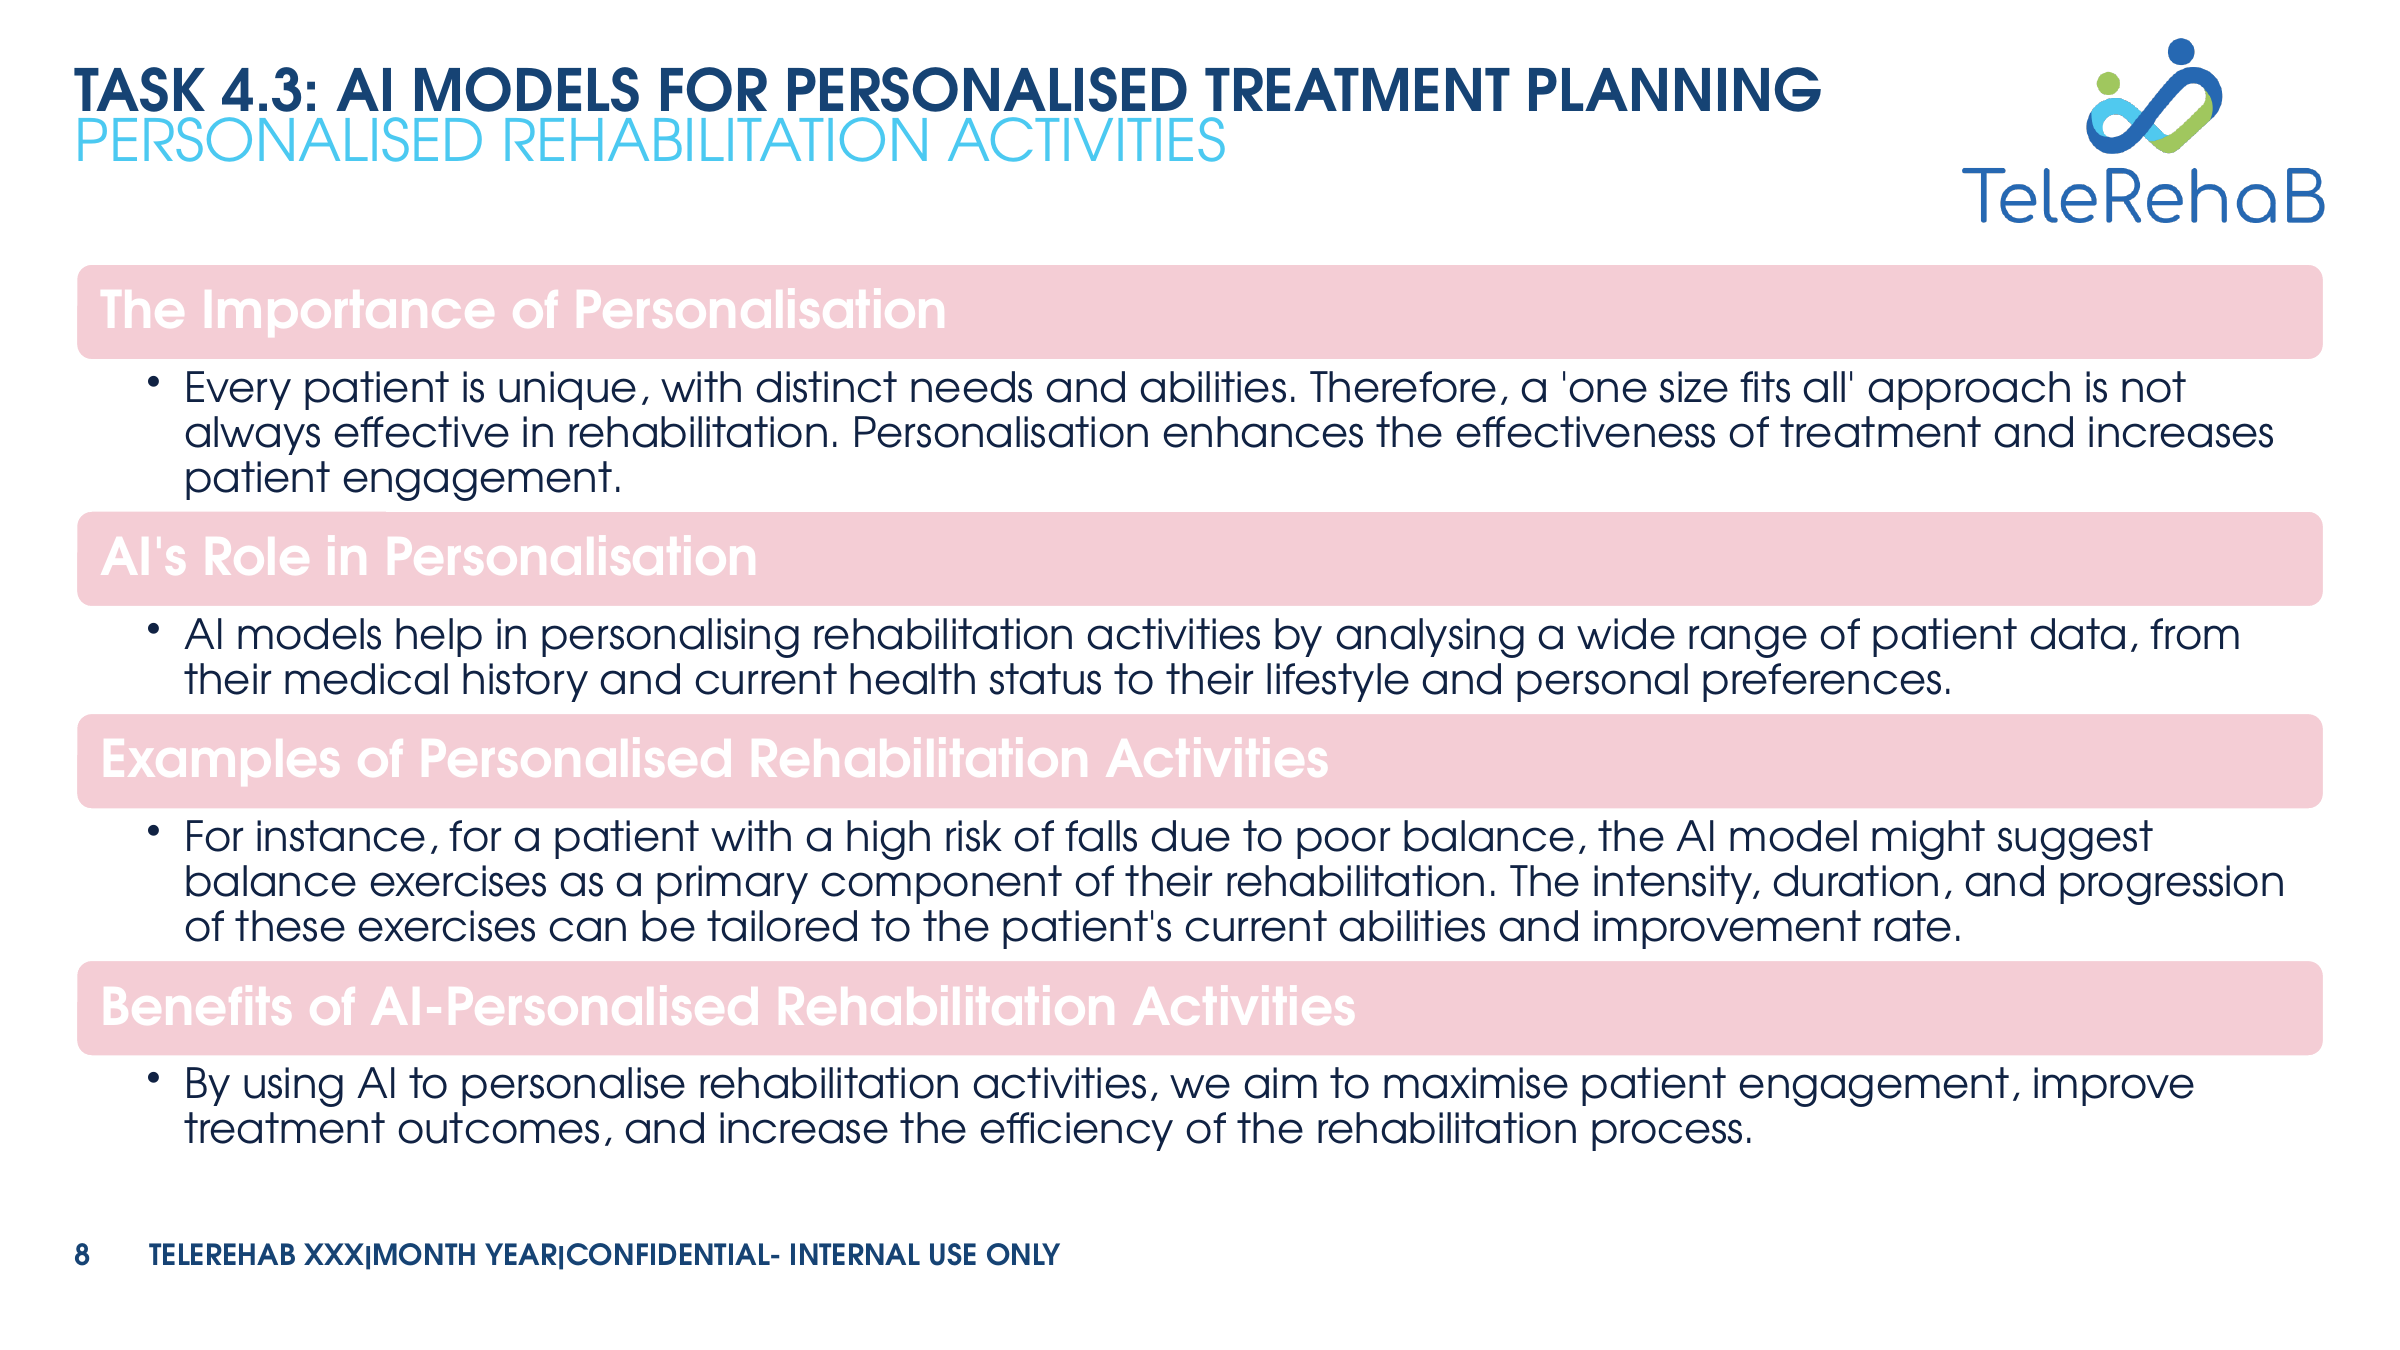

# Task 4.3: AI models for personalised treatment planning
Personalised Rehabilitation Activities

The Importance of Personalisation
Every patient is unique, with distinct needs and abilities. Therefore, a 'one size fits all' approach is not always effective in rehabilitation. Personalisation enhances the effectiveness of treatment and increases patient engagement.
AI's Role in Personalisation
AI models help in personalising rehabilitation activities by analysing a wide range of patient data, from their medical history and current health status to their lifestyle and personal preferences.
Examples of Personalised Rehabilitation Activities
For instance, for a patient with a high risk of falls due to poor balance, the AI model might suggest balance exercises as a primary component of their rehabilitation. The intensity, duration, and progression of these exercises can be tailored to the patient's current abilities and improvement rate.
Benefits of AI-Personalised Rehabilitation Activities
By using AI to personalise rehabilitation activities, we aim to maximise patient engagement, improve treatment outcomes, and increase the efficiency of the rehabilitation process.
8
TELEREHAB XXX|MONTH YEAR|CONFIDENTIAL- INTERNAL USE ONLY